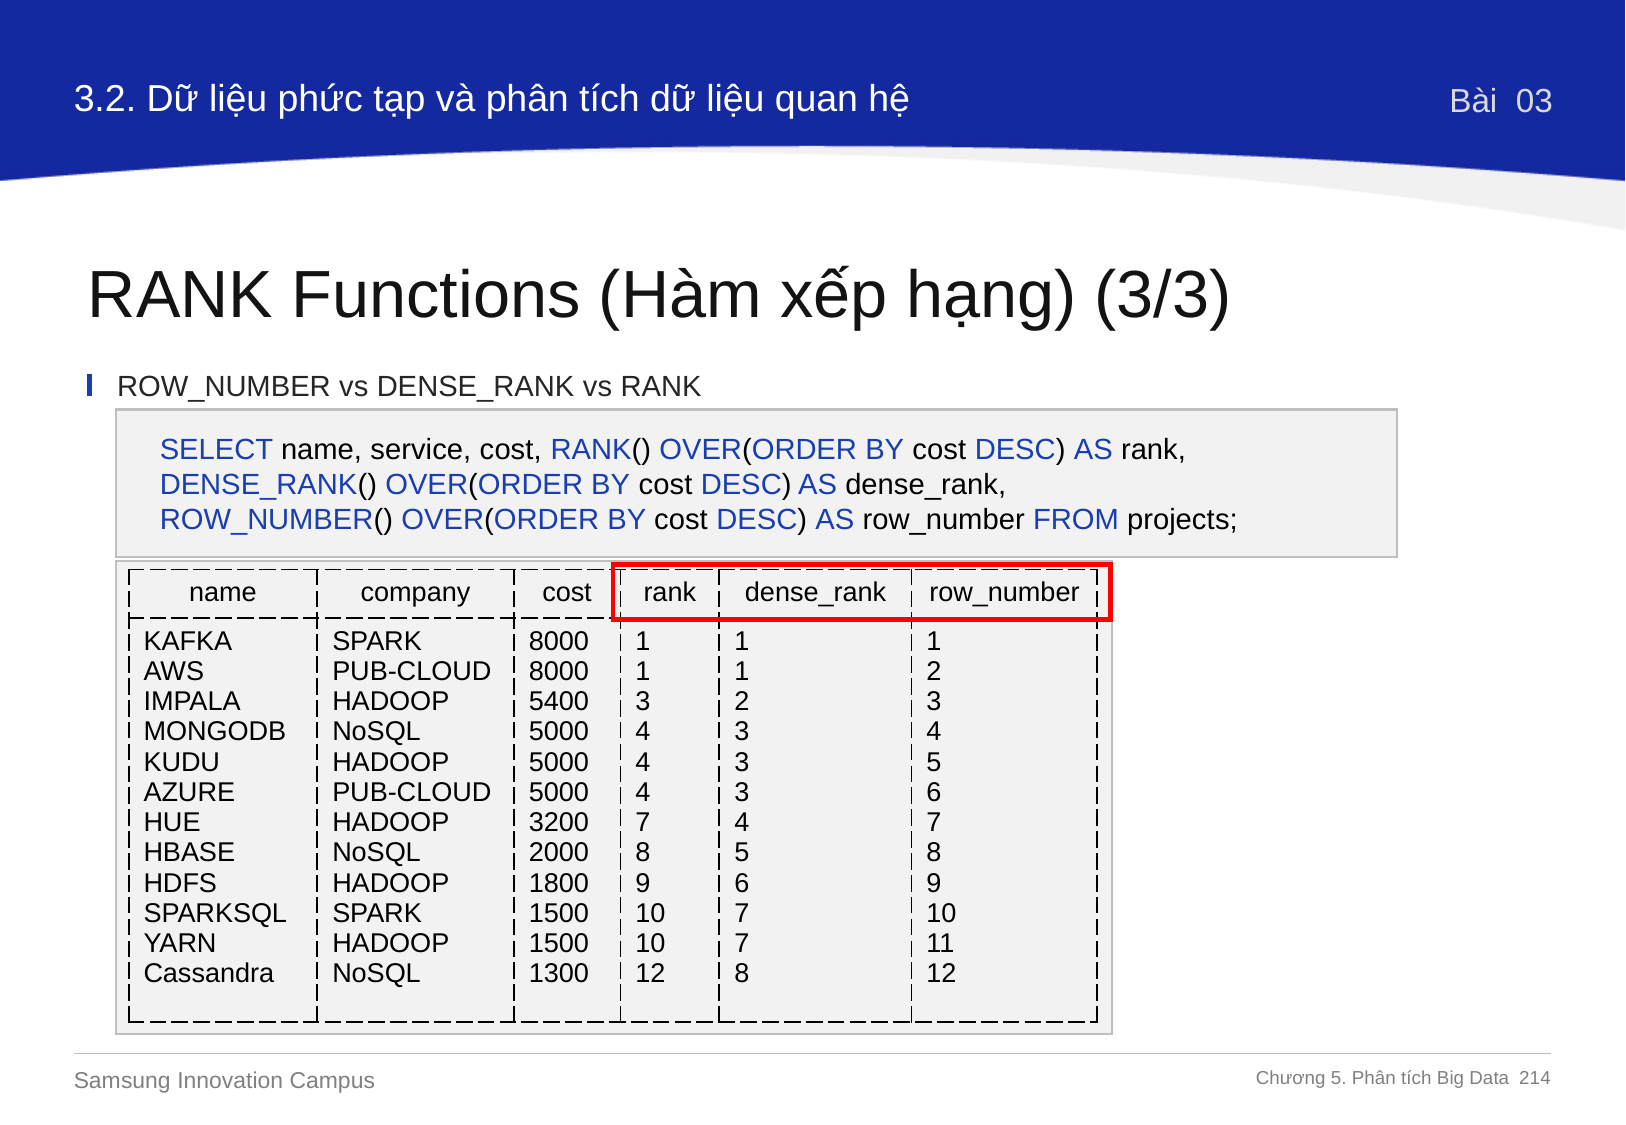

3.2. Dữ liệu phức tạp và phân tích dữ liệu quan hệ
Bài  03
RANK Functions (Hàm xếp hạng) (3/3)
ROW_NUMBER vs DENSE_RANK vs RANK
﻿SELECT name, service, cost, RANK() OVER(ORDER BY cost DESC) AS rank,
DENSE_RANK() OVER(ORDER BY cost DESC) AS dense_rank,
ROW_NUMBER() OVER(ORDER BY cost DESC) AS row_number FROM projects;

| name | company | cost | rank | dense\_rank | row\_number |
| --- | --- | --- | --- | --- | --- |
| KAFKA AWS IMPALA MONGODB KUDU AZURE HUE HBASE HDFS SPARKSQL YARN Cassandra | SPARK PUB-CLOUD HADOOP NoSQL HADOOP PUB-CLOUD HADOOP NoSQL HADOOP SPARK HADOOP NoSQL | 8000 8000 5400 5000 5000 5000 3200 2000 1800 1500 1500 1300 | 1 1 3 4 4 4 7 8 9 10 10 12 | 1 1 2 3 3 3 4 5 6 7 7 8 | 1 2 3 4 5 6 7 8 9 10 11 12 |